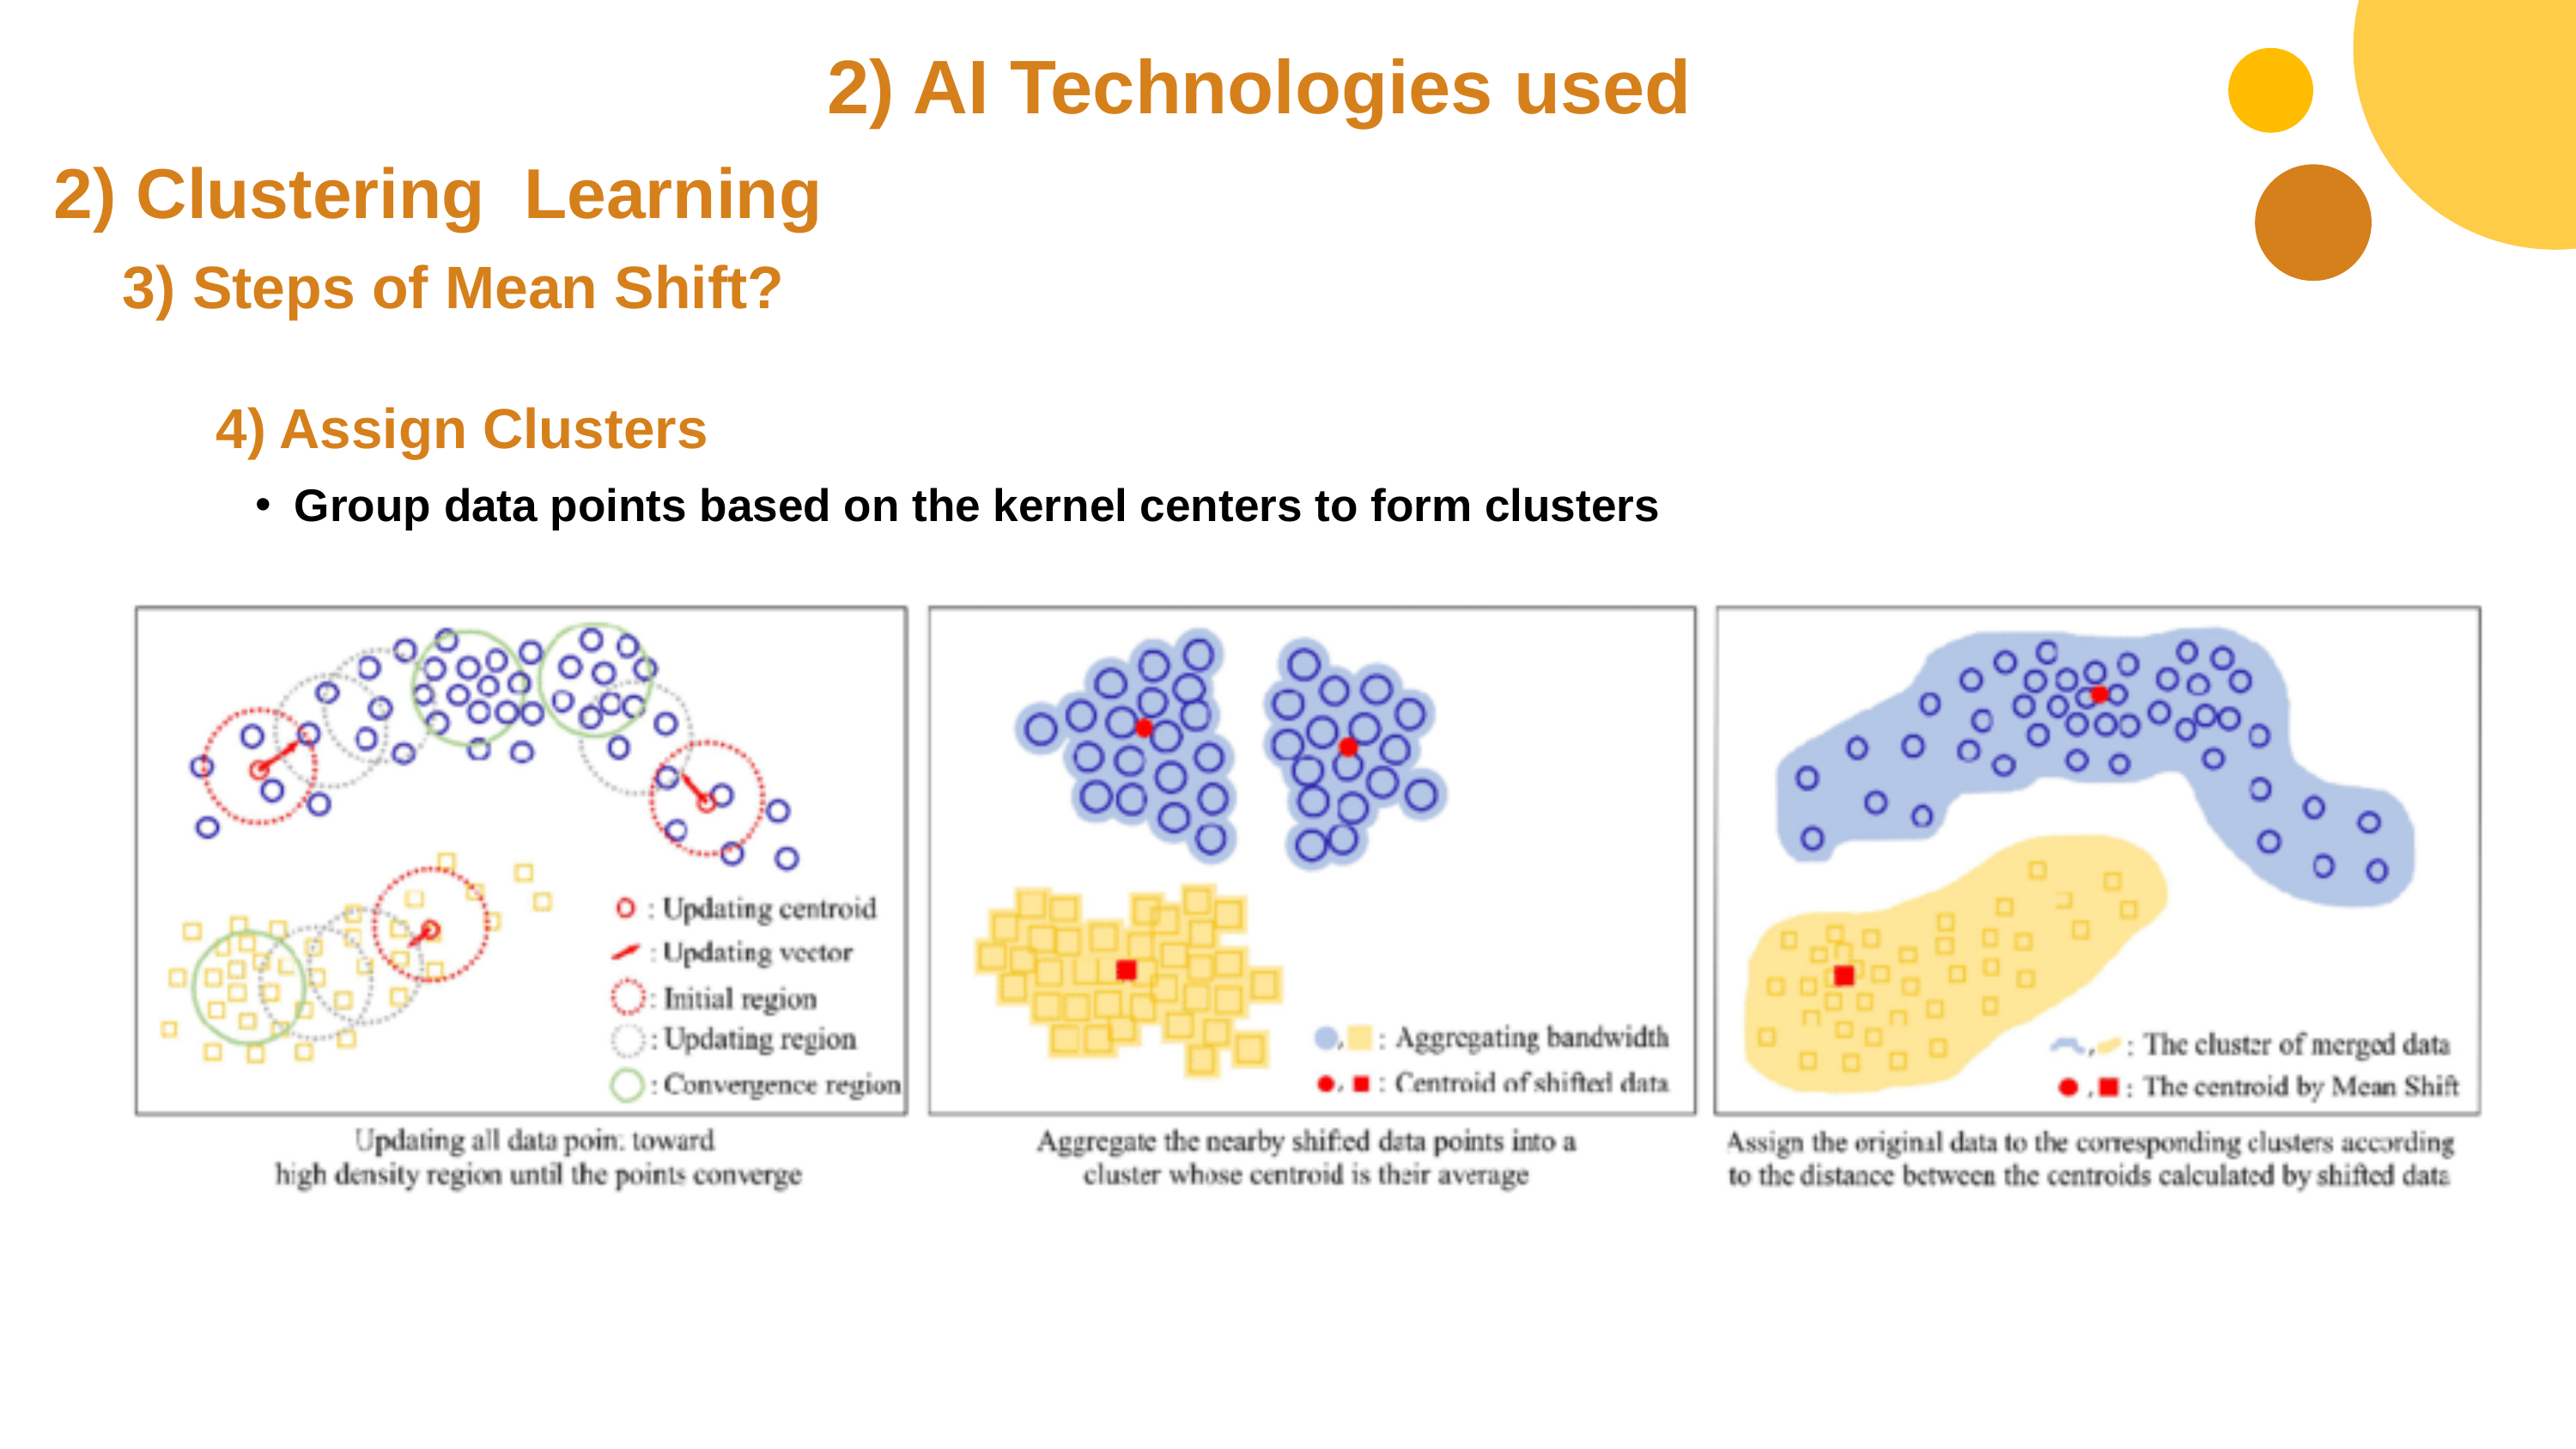

2) AI Technologies used

2) Clustering  Learning

3) Steps of Mean Shift?
4) Assign Clusters
Group data points based on the kernel centers to form clusters